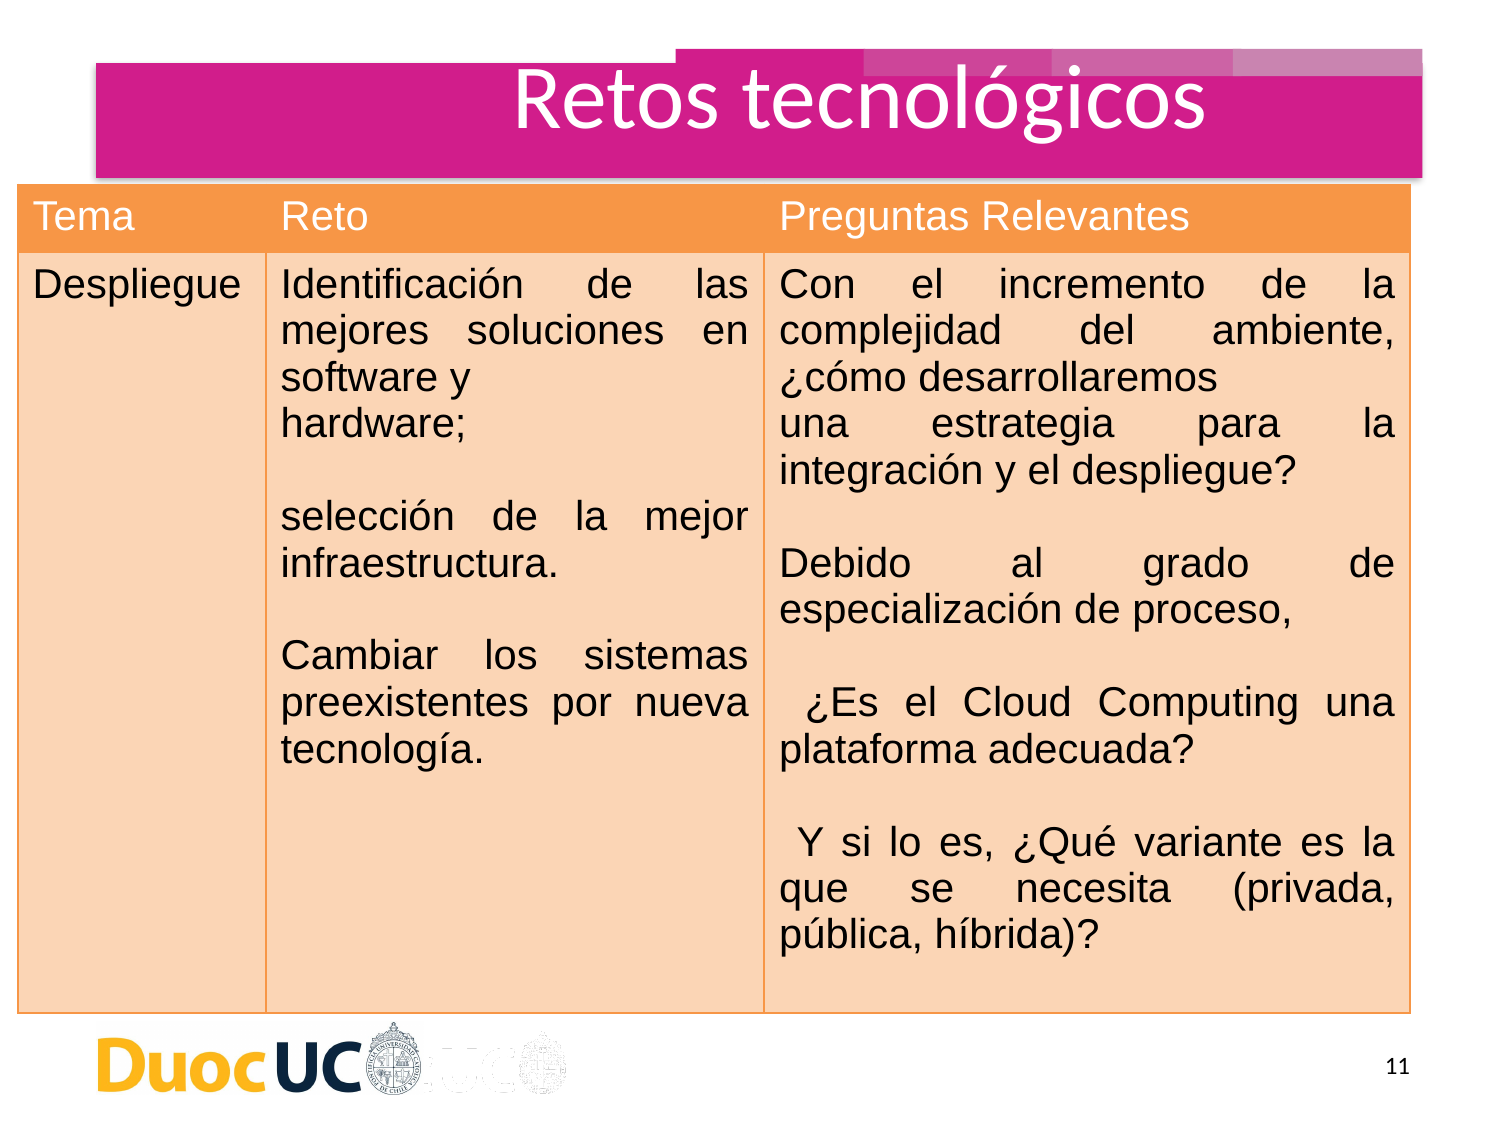

Retos tecnológicos
| Tema | Reto | Preguntas Relevantes |
| --- | --- | --- |
| Despliegue | Identificación de las mejores soluciones en software y hardware; selección de la mejor infraestructura. Cambiar los sistemas preexistentes por nueva tecnología. | Con el incremento de la complejidad del ambiente, ¿cómo desarrollaremos una estrategia para la integración y el despliegue? Debido al grado de especialización de proceso, ¿Es el Cloud Computing una plataforma adecuada? Y si lo es, ¿Qué variante es la que se necesita (privada, pública, híbrida)? |
11